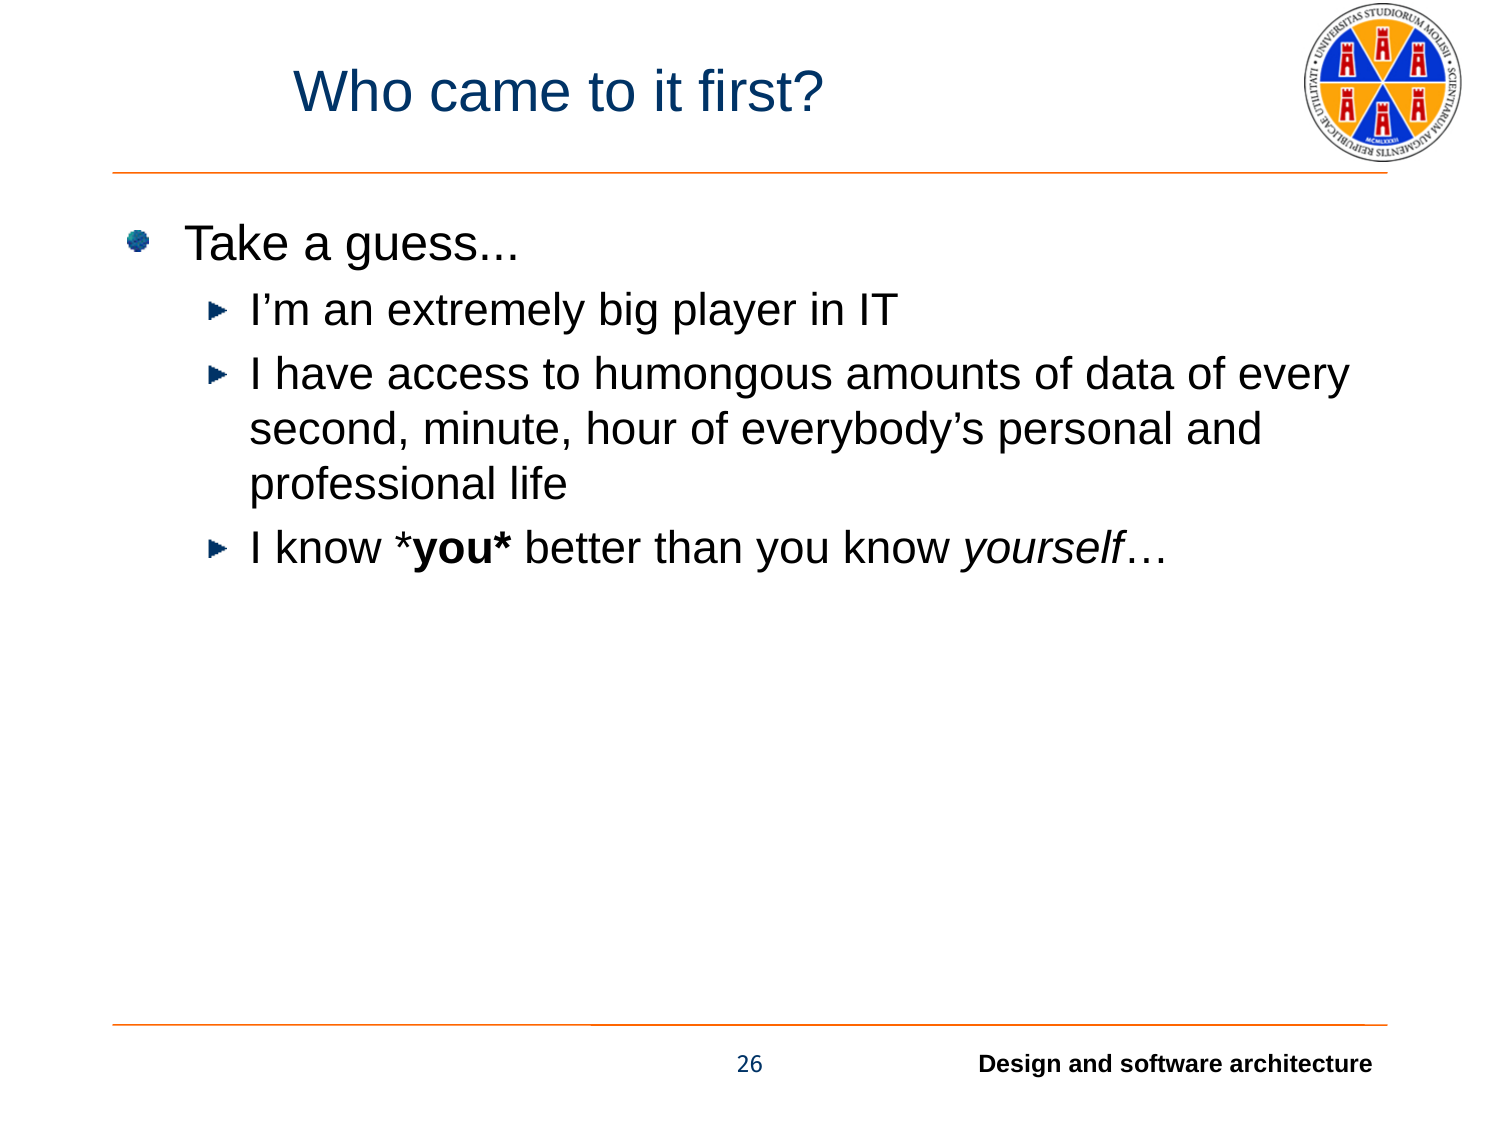

# Who came to it first?
Take a guess...
I’m an extremely big player in IT
I have access to humongous amounts of data of every second, minute, hour of everybody’s personal and professional life
I know *you* better than you know yourself…
26
Design and software architecture